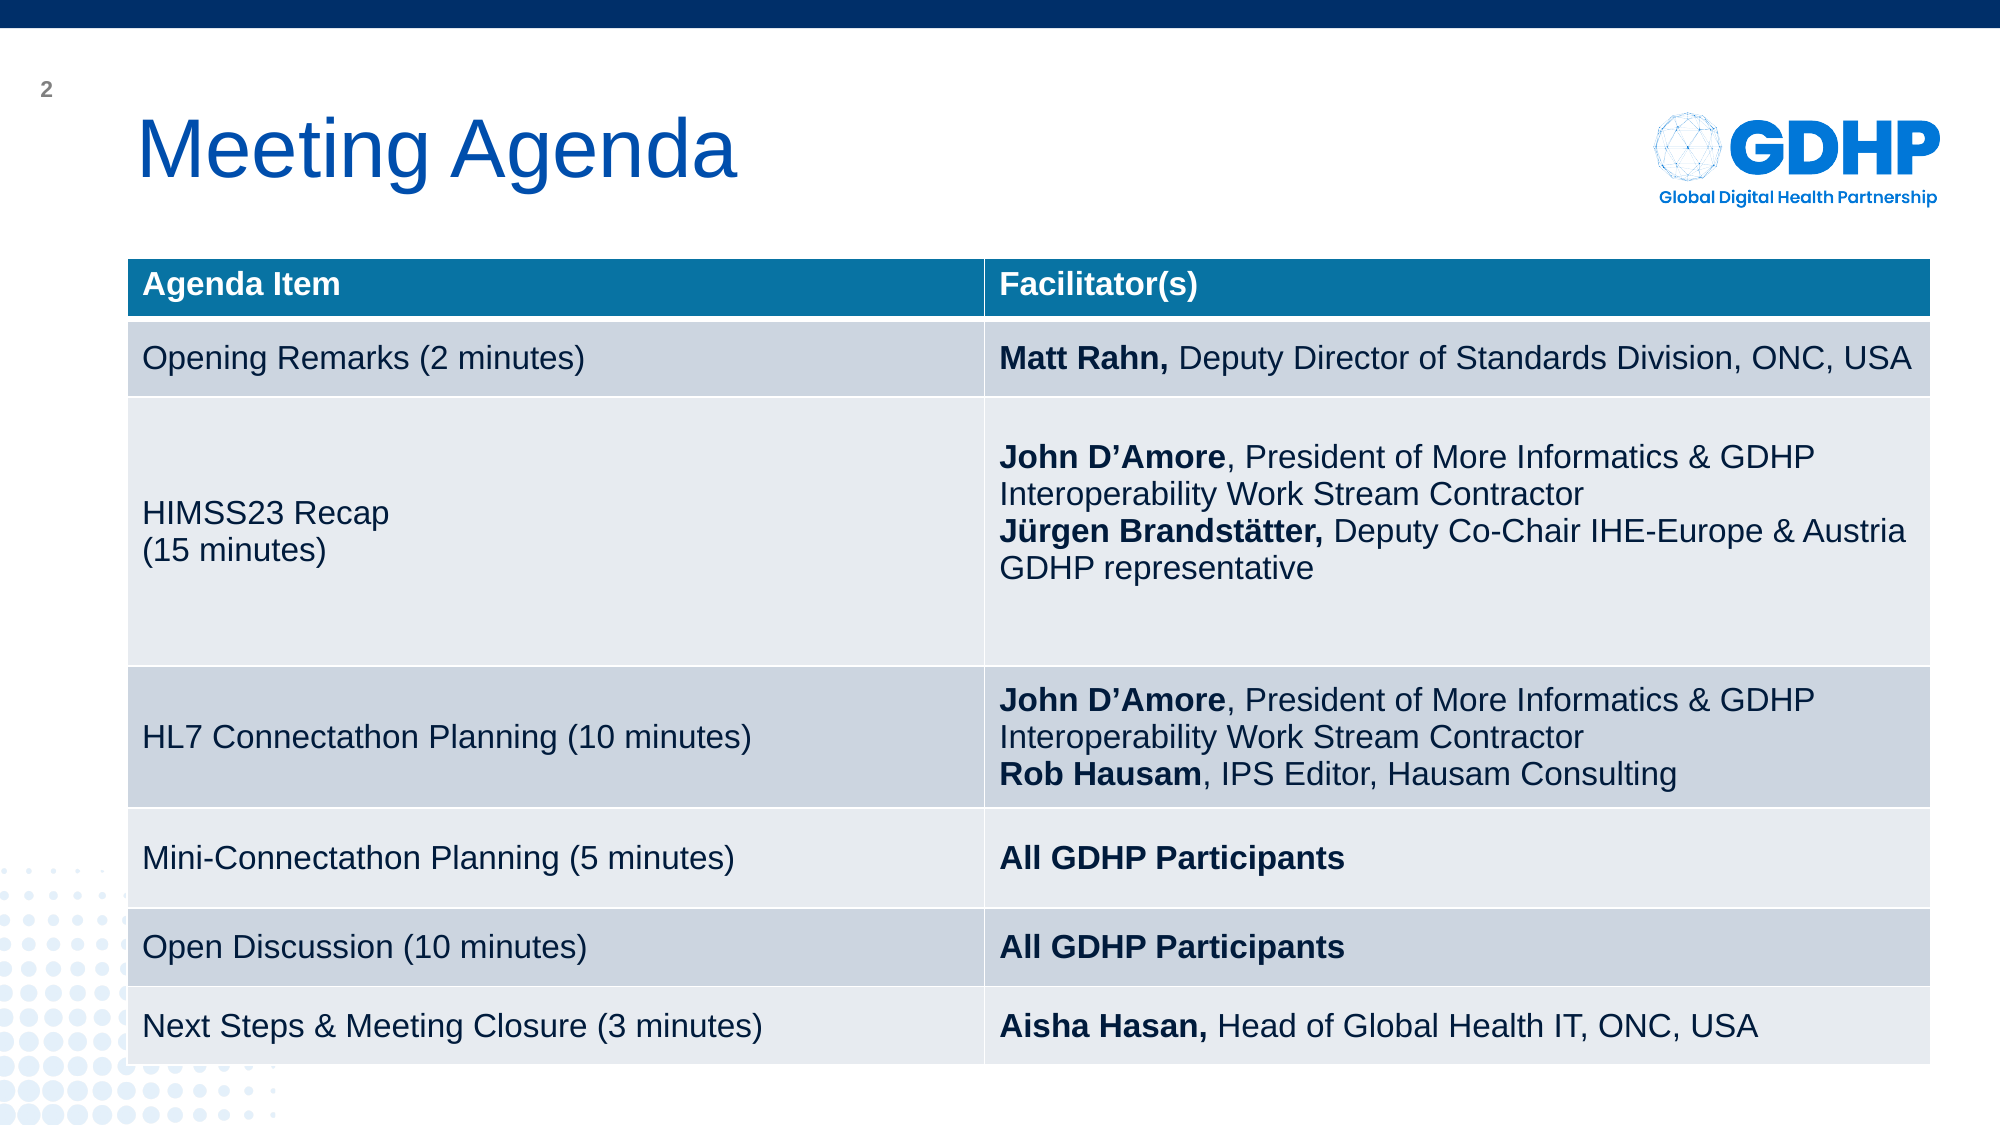

# Meeting Agenda
| Agenda Item | Facilitator(s) |
| --- | --- |
| Opening Remarks (2 minutes) | Matt Rahn, Deputy Director of Standards Division, ONC, USA |
| HIMSS23 Recap (15 minutes) | John D’Amore, President of More Informatics & GDHP Interoperability Work Stream Contractor Jürgen Brandstätter, Deputy Co-Chair IHE-Europe & Austria GDHP representative |
| HL7 Connectathon Planning (10 minutes) | John D’Amore, President of More Informatics & GDHP Interoperability Work Stream Contractor Rob Hausam, IPS Editor, Hausam Consulting |
| Mini-Connectathon Planning (5 minutes) | All GDHP Participants |
| Open Discussion (10 minutes) | All GDHP Participants |
| Next Steps & Meeting Closure (3 minutes) | Aisha Hasan, Head of Global Health IT, ONC, USA |